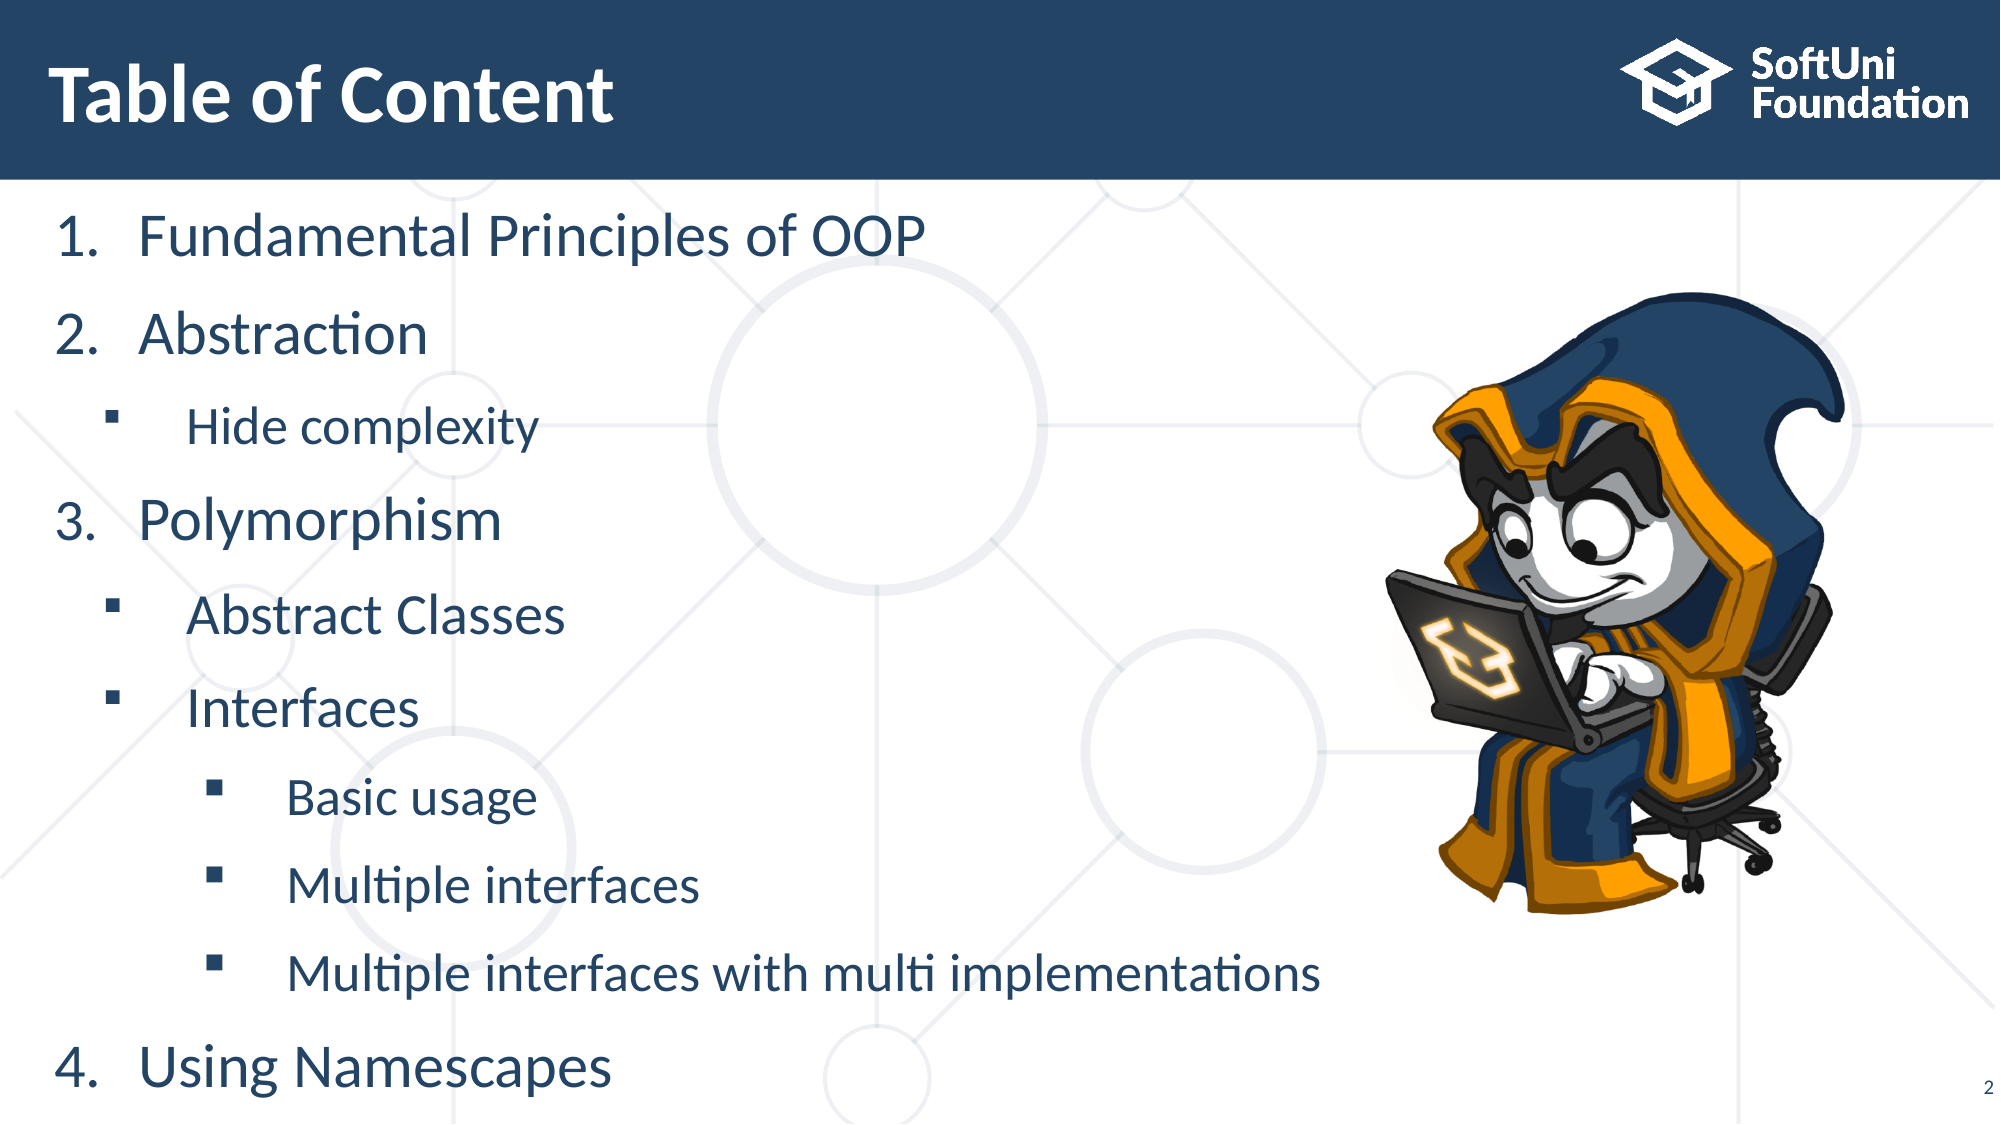

# Table of Content
Fundamental Principles of OOP
Abstraction
Hide complexity
Polymorphism
Abstract Classes
Interfaces
Basic usage
Multiple interfaces
Multiple interfaces with multi implementations
Using Namescapes
2